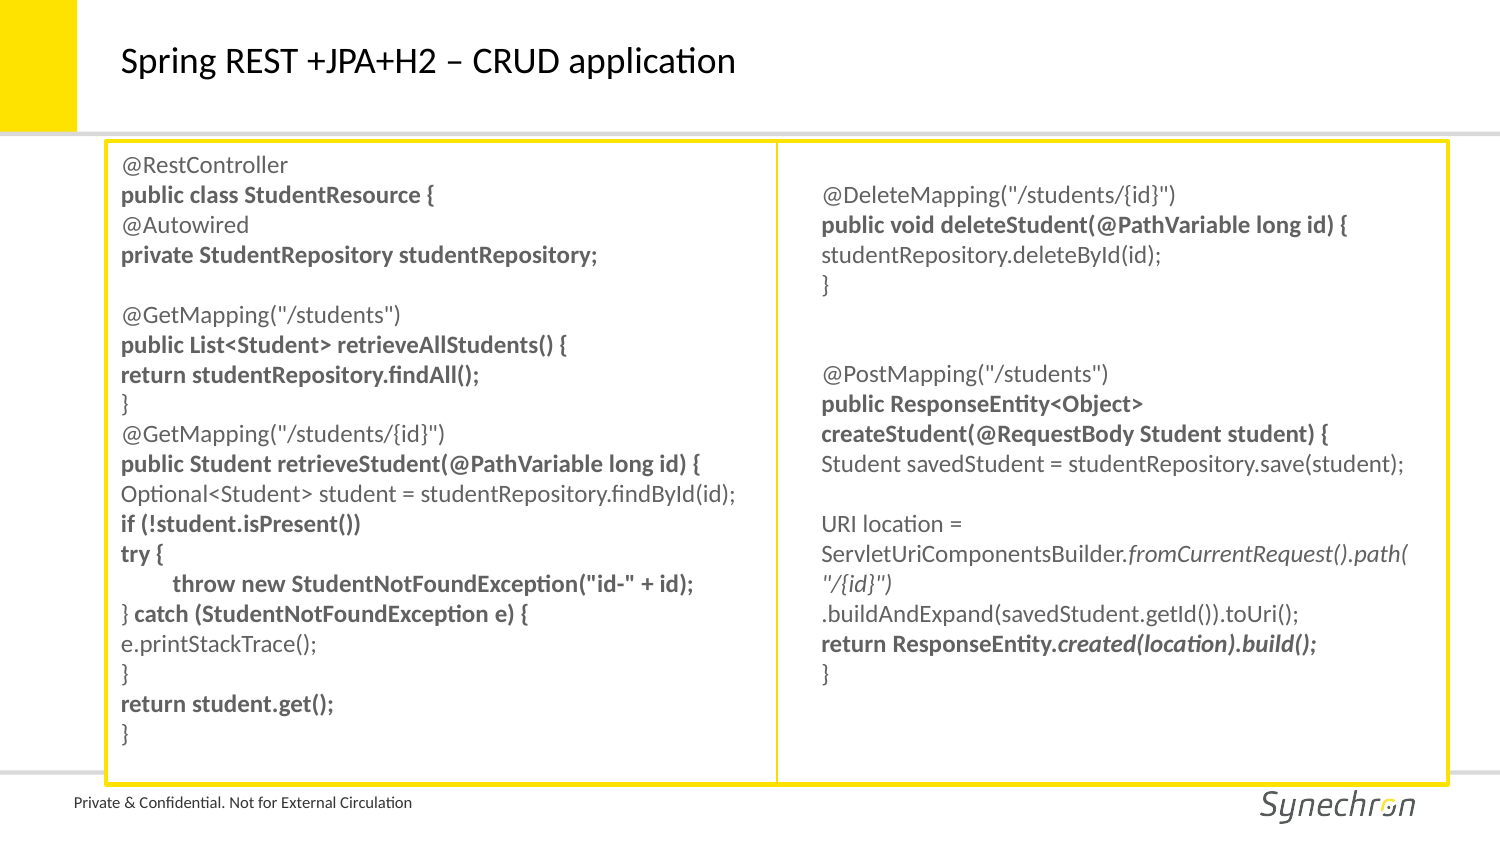

Spring REST +JPA+H2 – CRUD application
@RestController
public class StudentResource {
@Autowired
private StudentRepository studentRepository;

@GetMapping("/students")
public List<Student> retrieveAllStudents() {
return studentRepository.findAll();
}
@GetMapping("/students/{id}")
public Student retrieveStudent(@PathVariable long id) {
Optional<Student> student = studentRepository.findById(id);
if (!student.isPresent())
try {
         throw new StudentNotFoundException("id-" + id);
} catch (StudentNotFoundException e) {
e.printStackTrace();
}
return student.get();
}

@DeleteMapping("/students/{id}")
public void deleteStudent(@PathVariable long id) {
studentRepository.deleteById(id);
}

@PostMapping("/students")
public ResponseEntity<Object> createStudent(@RequestBody Student student) {
Student savedStudent = studentRepository.save(student);

URI location = ServletUriComponentsBuilder.fromCurrentRequest().path("/{id}")
.buildAndExpand(savedStudent.getId()).toUri();
return ResponseEntity.created(location).build();
}